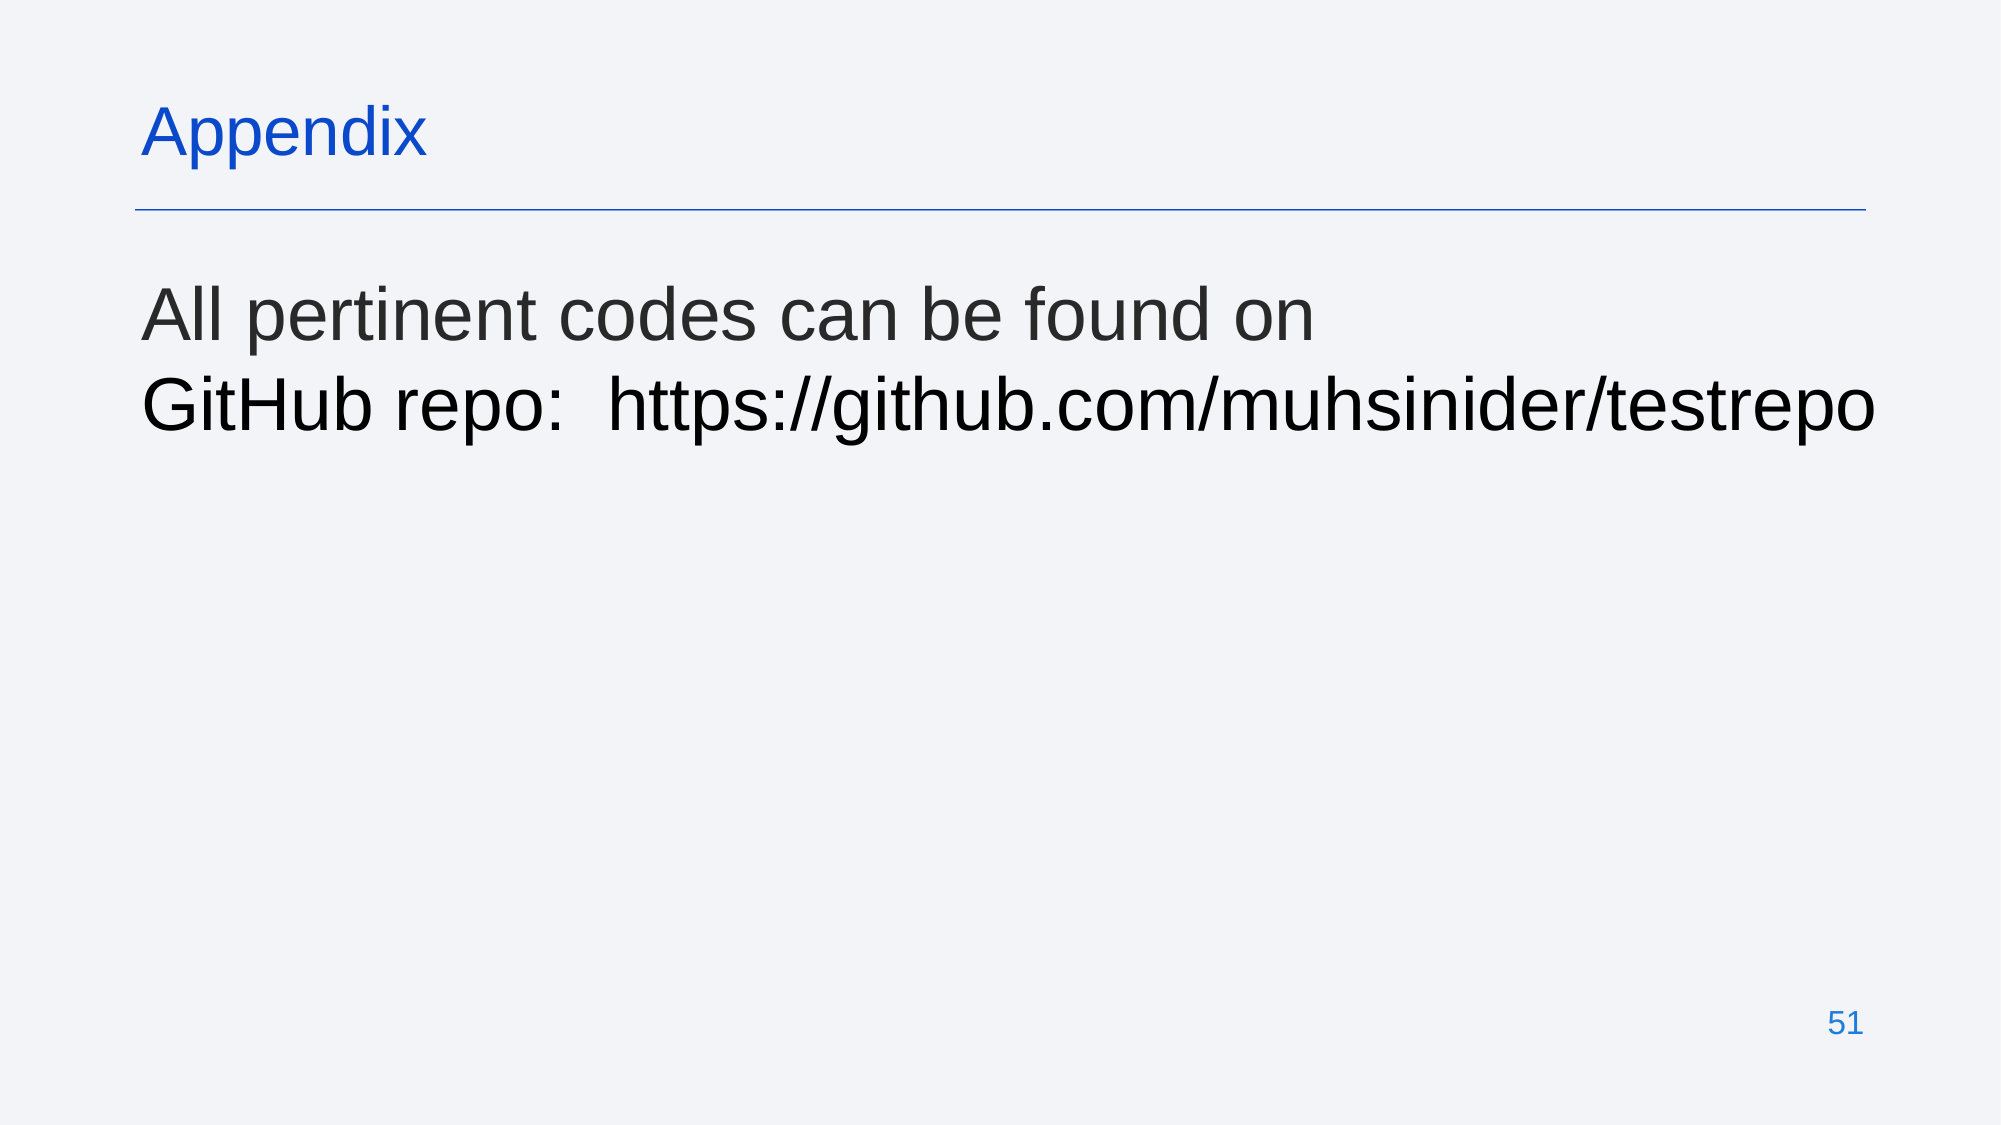

Appendix
All pertinent codes can be found on
GitHub repo:  https://github.com/muhsinider/testrepo
51